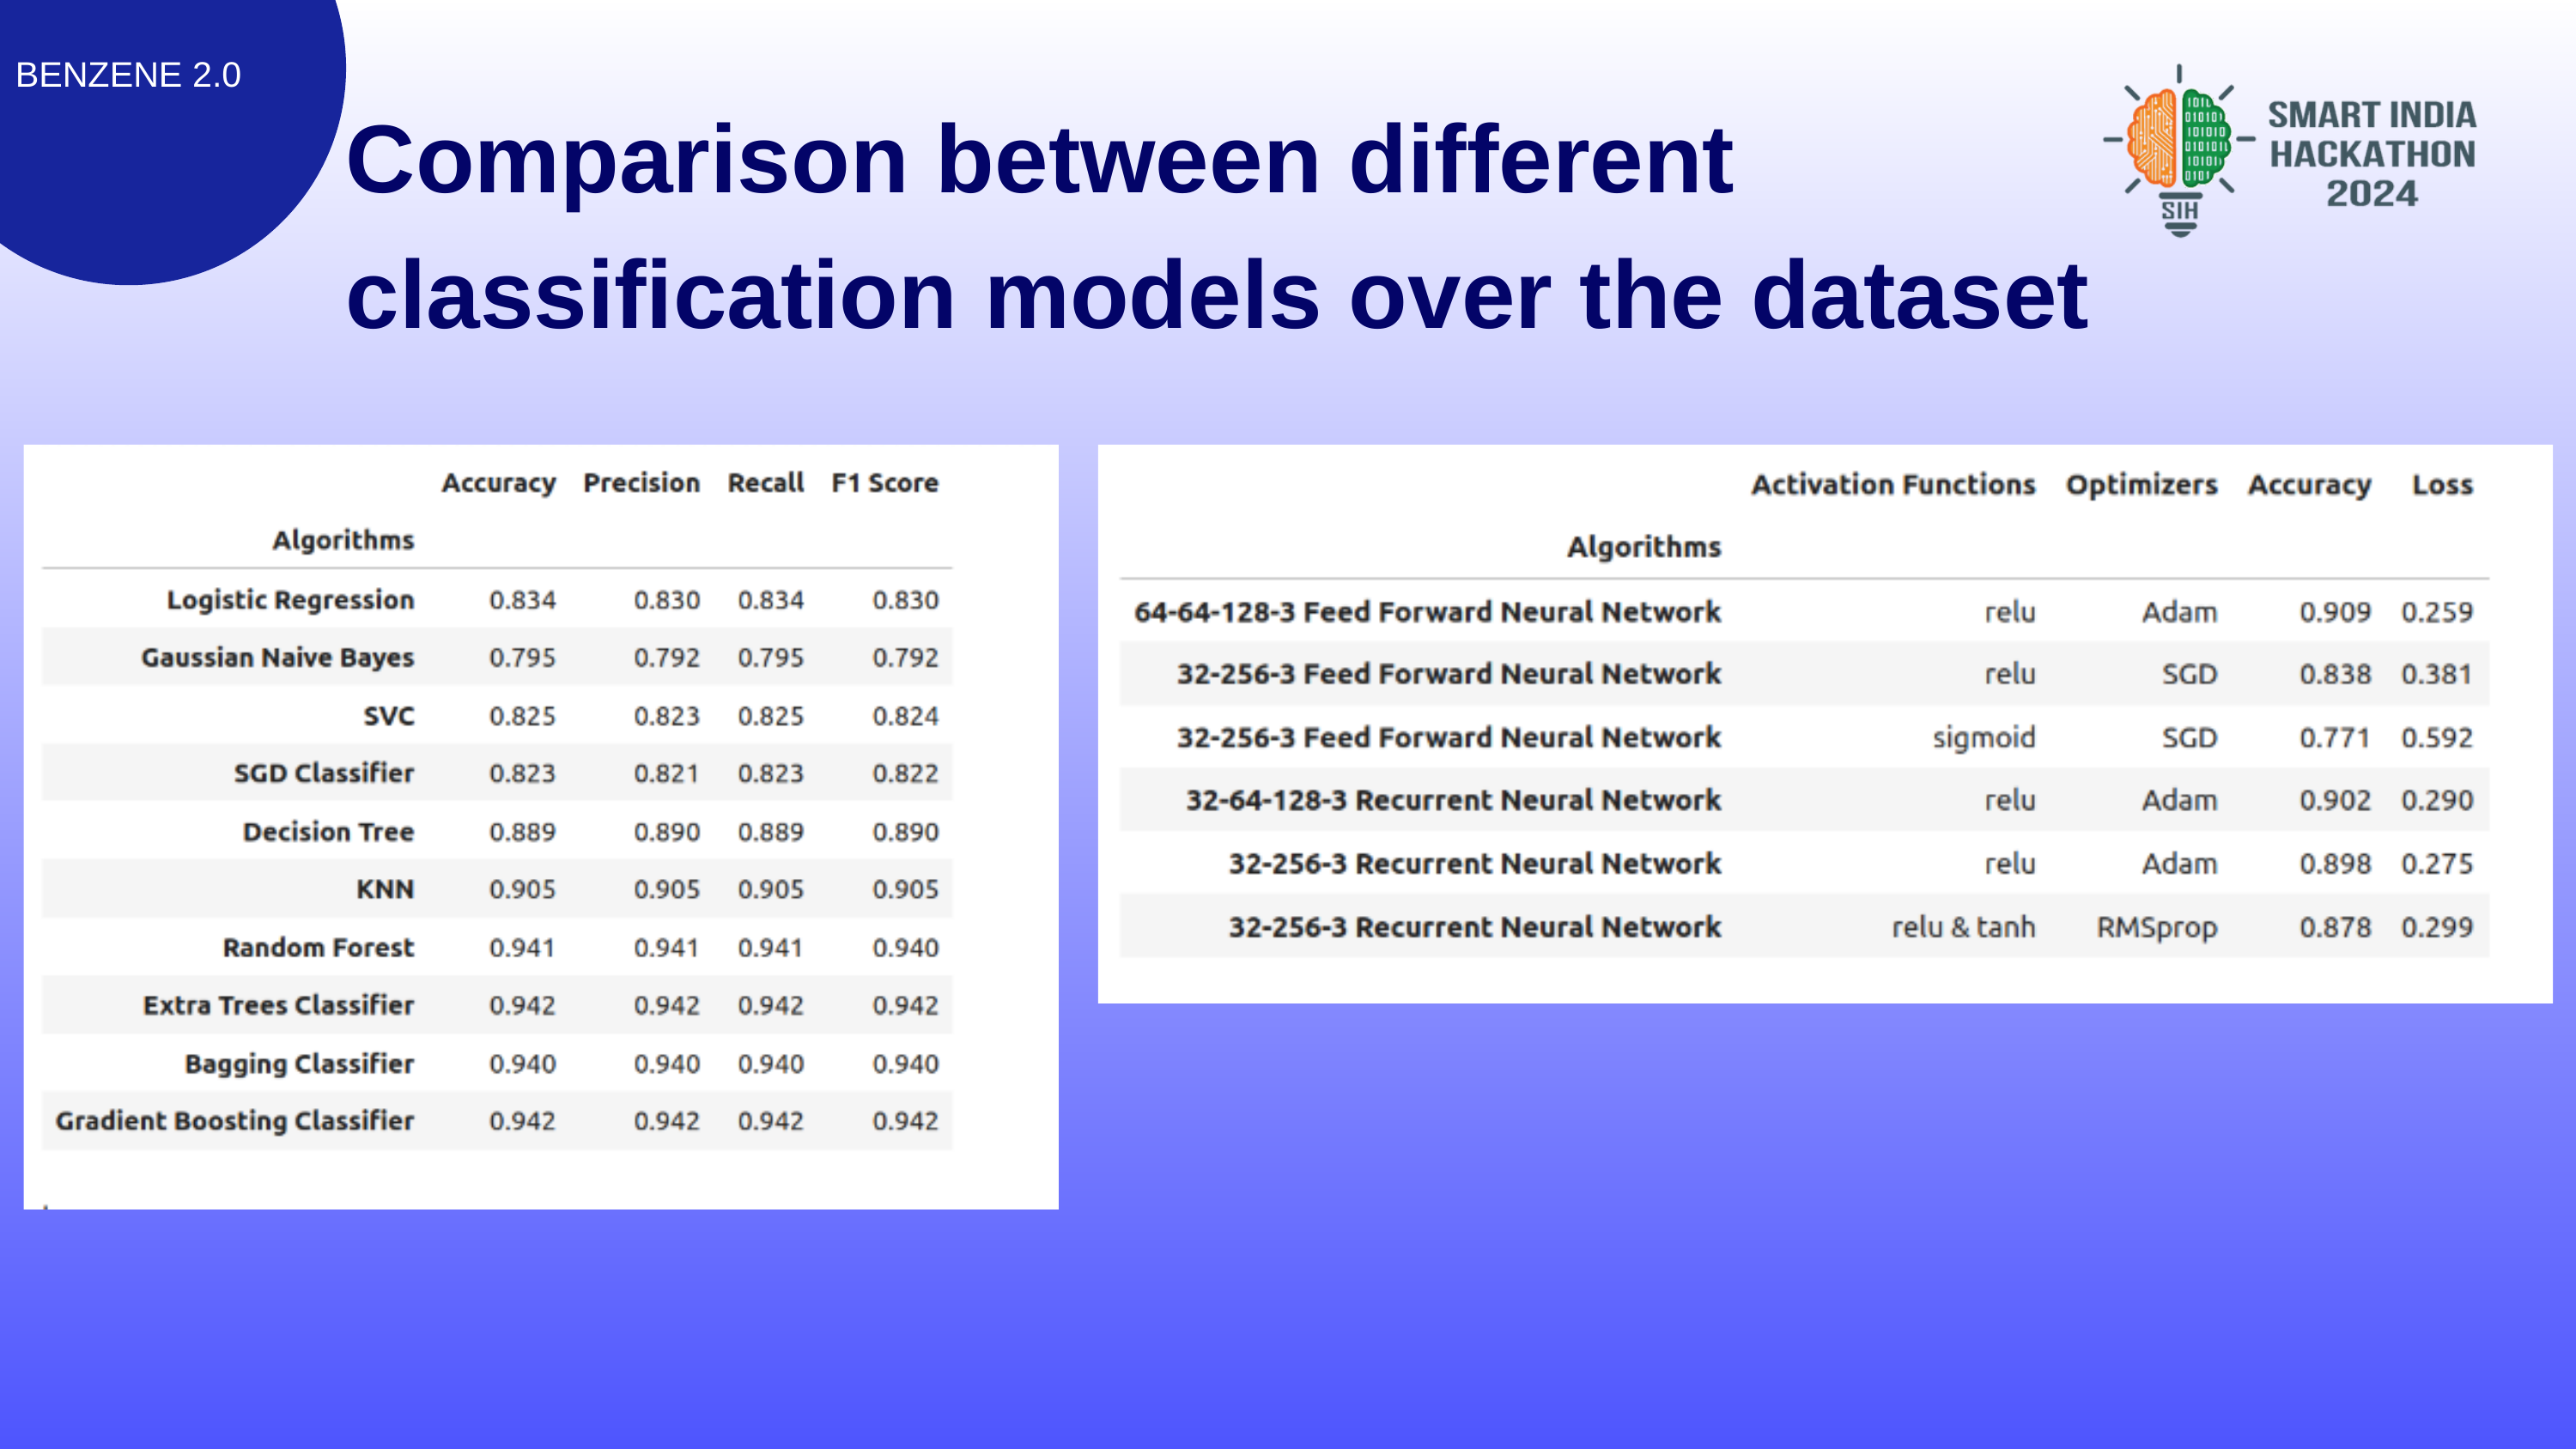

BENZENE 2.0

Comparison between different classification models over the dataset